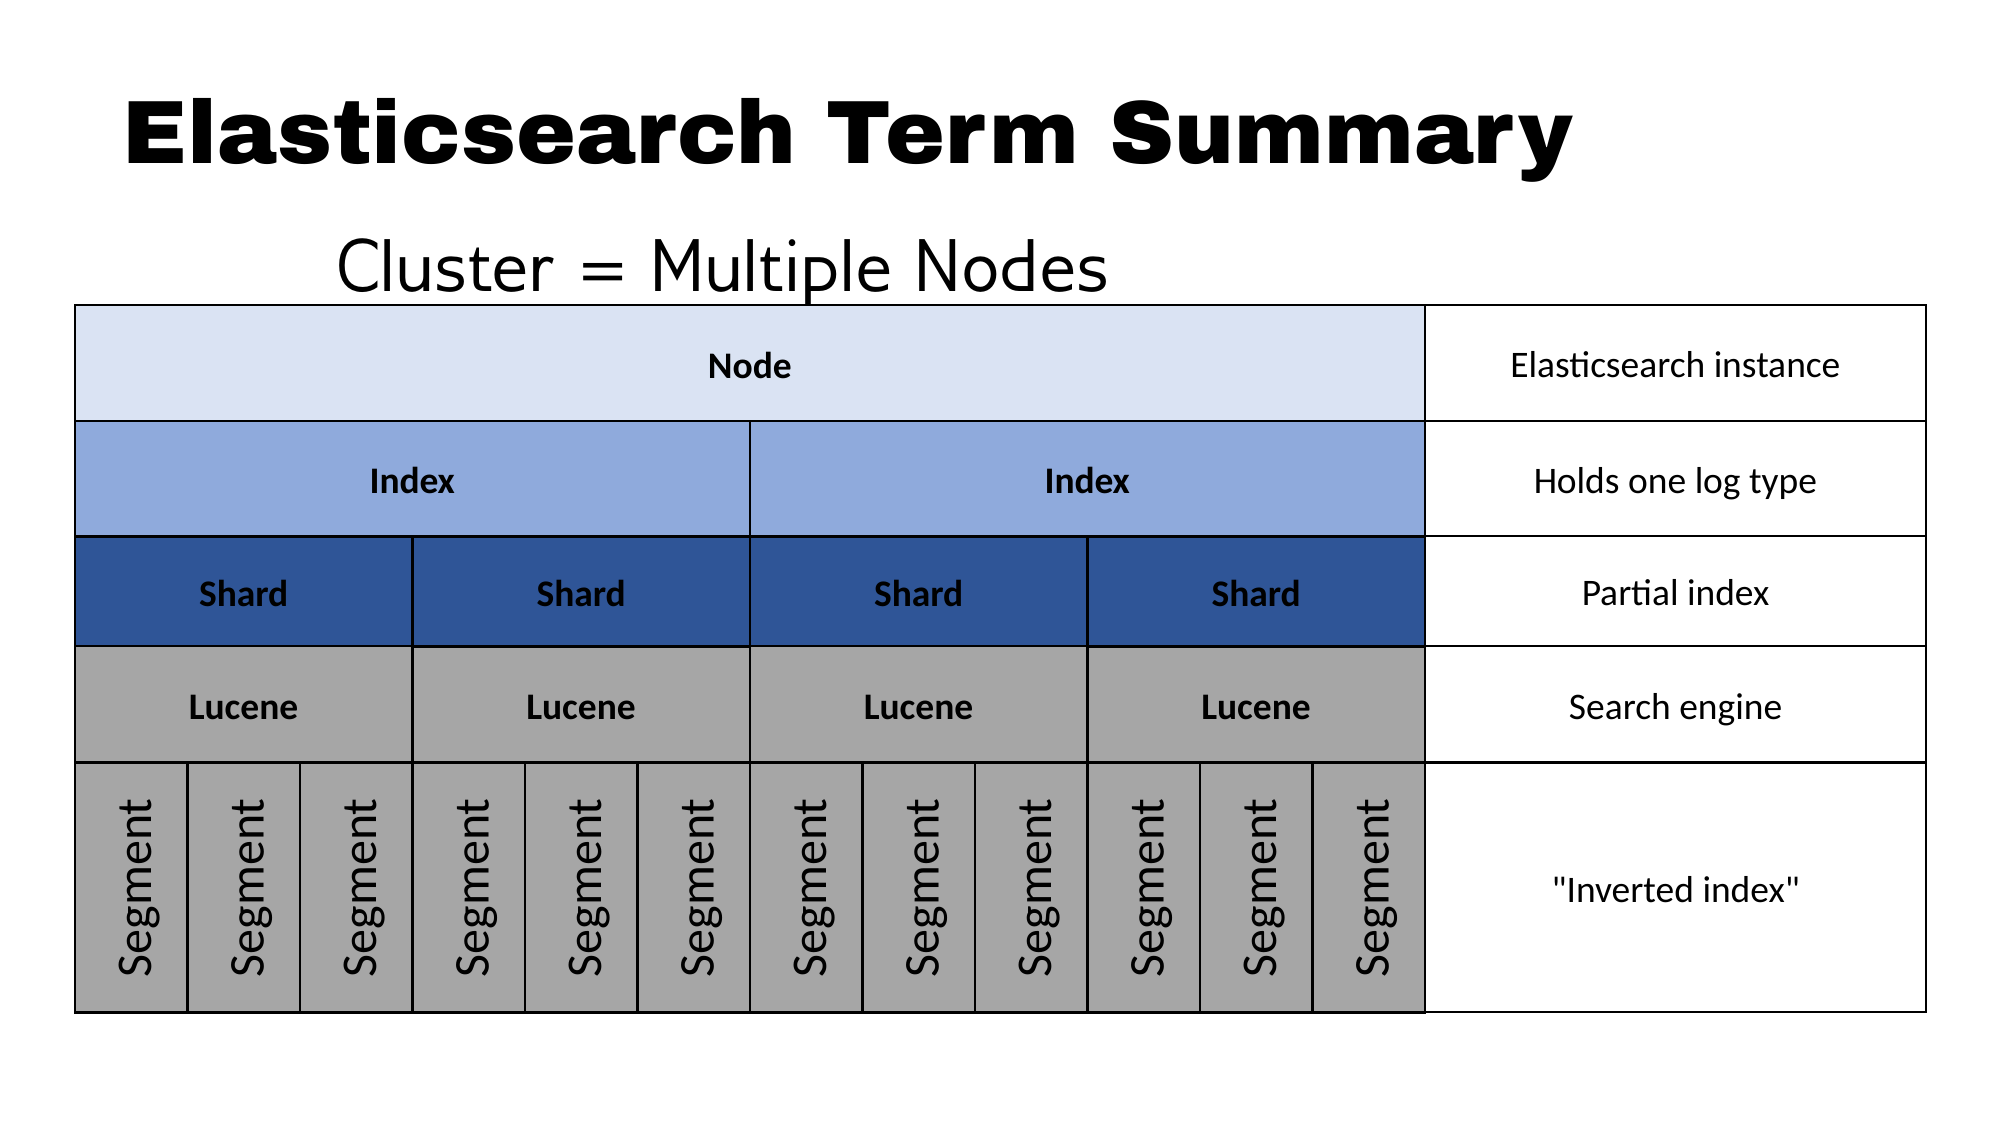

# Elasticsearch Term Summary
Cluster = Multiple Nodes
Elasticsearch instance
Node

Index
Index
Holds one log type
Partial index
Shard
Shard
Shard
Shard
Search engine
Lucene
Lucene
Lucene
Lucene
"Inverted index"
Segment
Segment
Segment
Segment
Segment
Segment
Segment
Segment
Segment
Segment
Segment
Segment